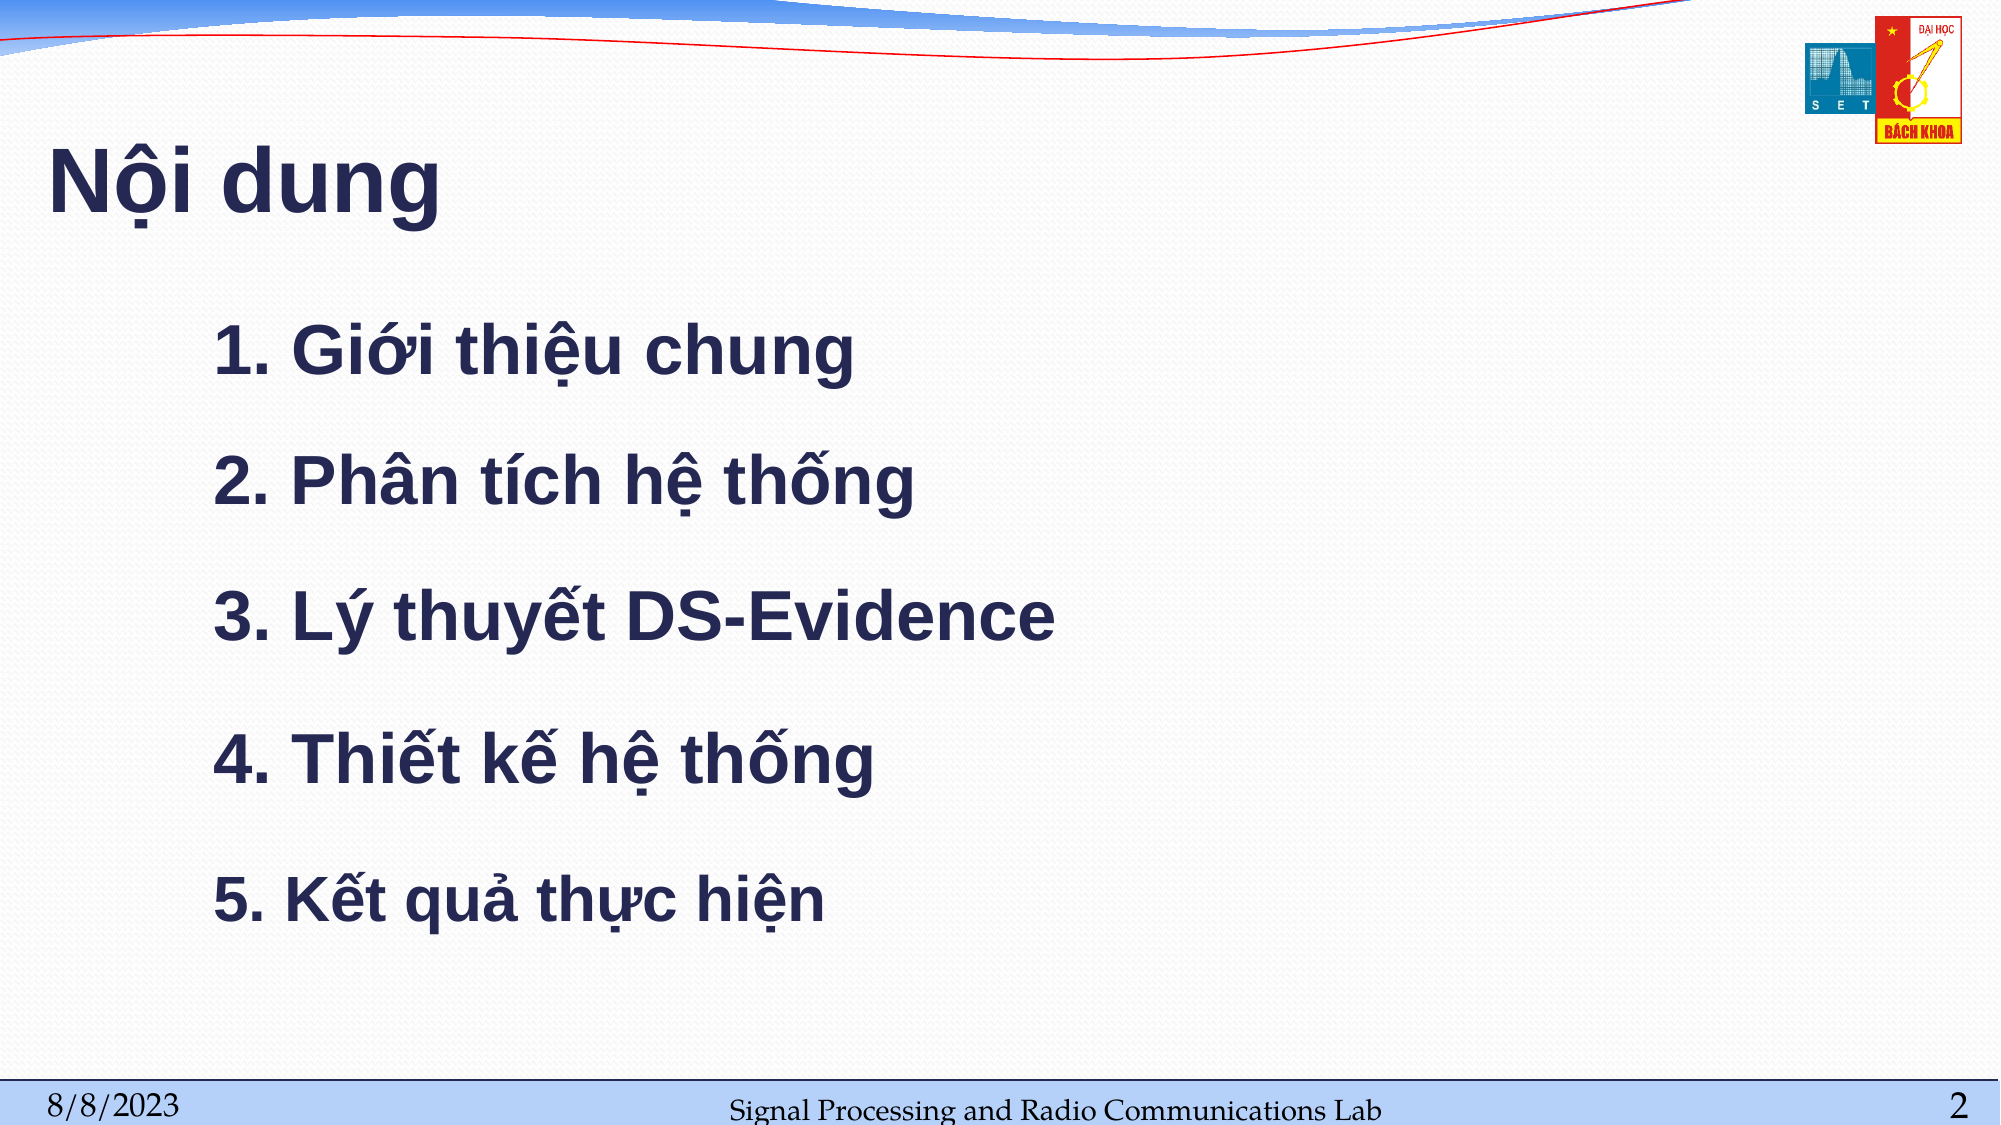

# Nội dung
1. Giới thiệu chung
2. Phân tích hệ thống

3. Lý thuyết DS-Evidence
4. Thiết kế hệ thống
5. Kết quả thực hiện
Signal Processing and Radio Communications Lab
8/8/2023
2